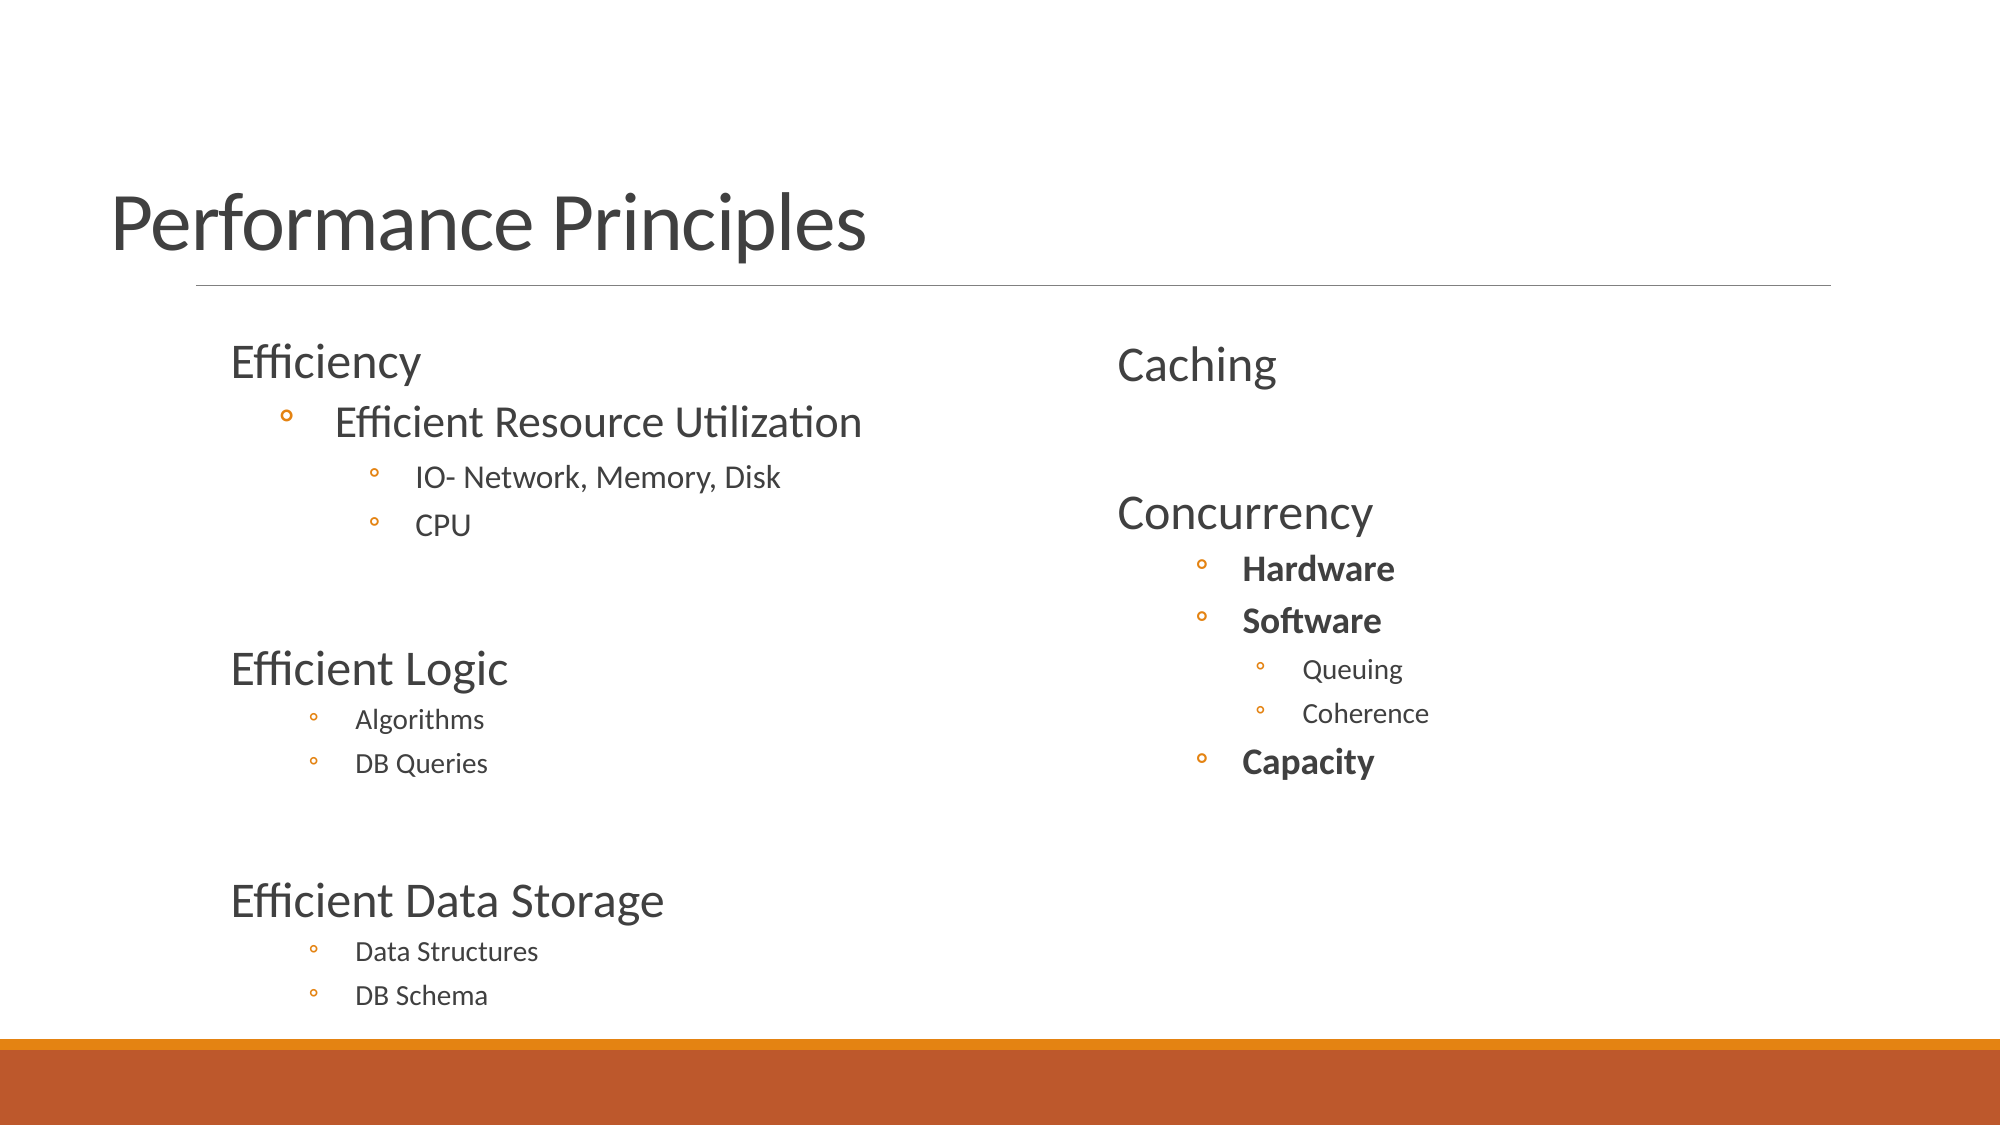

# Performance Principles
Efficiency
Efficient Resource Utilization
IO- Network, Memory, Disk
CPU

Efficient Logic
Algorithms
DB Queries

Efficient Data Storage
Data Structures
DB Schema

Caching

Concurrency
Hardware
Software
Queuing
Coherence
Capacity